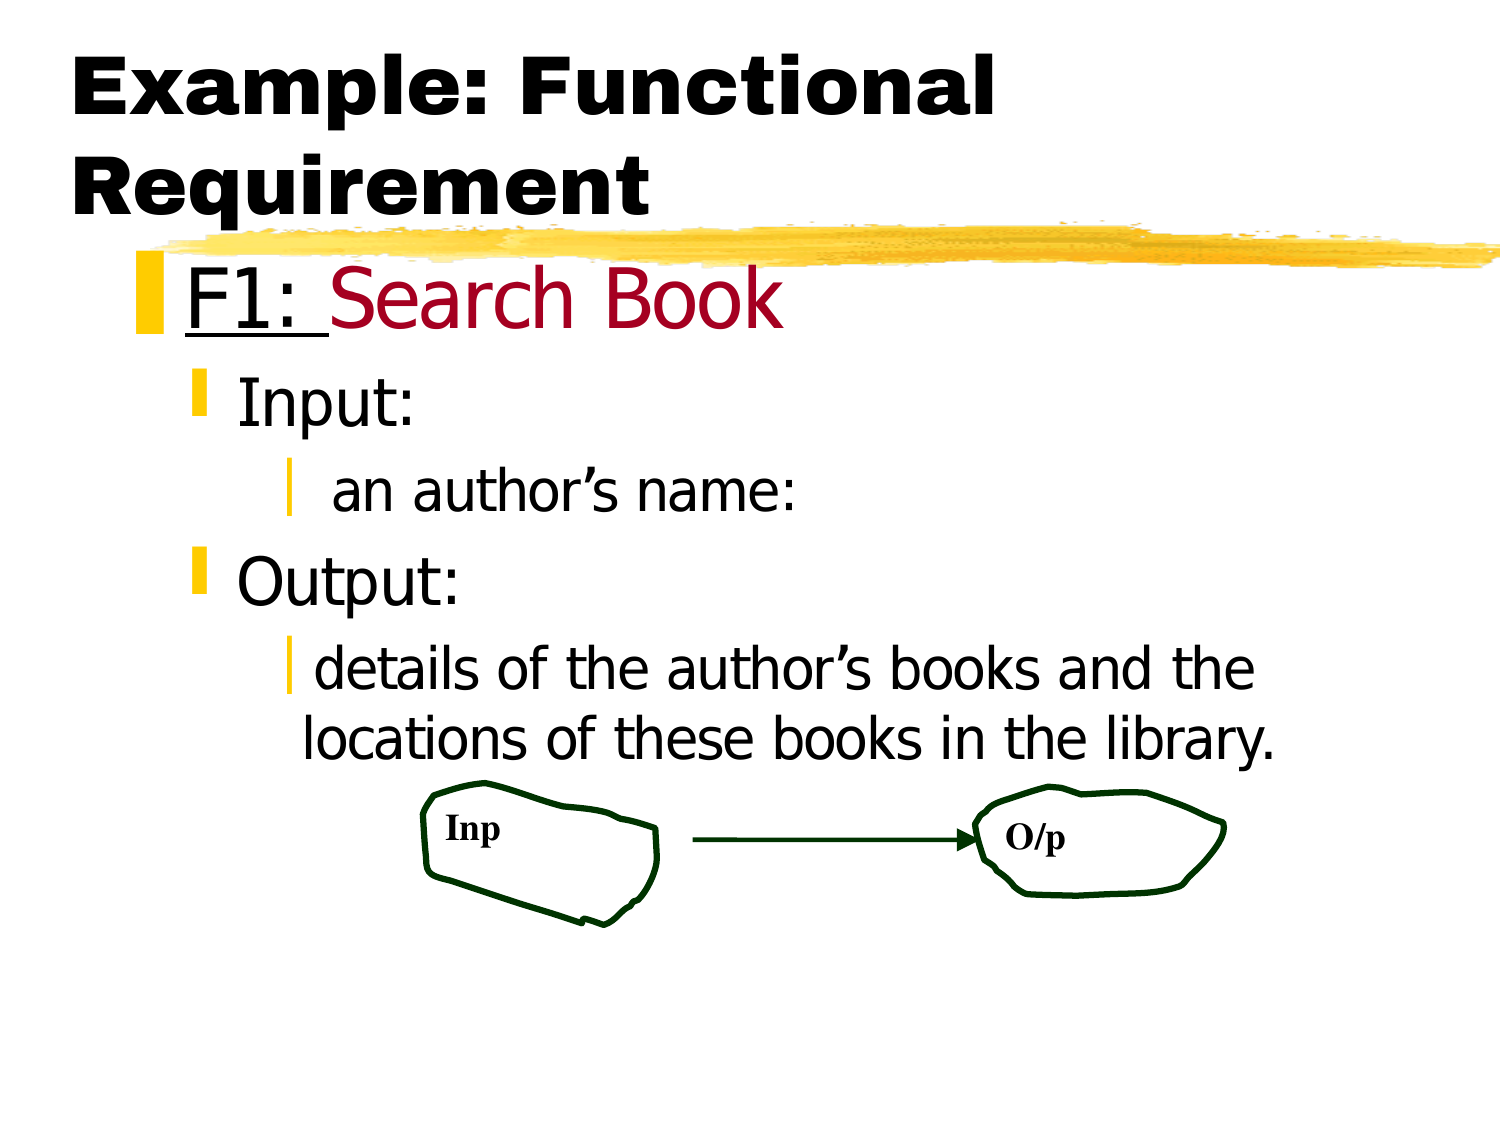

# Example: Functional Requirement
F1: Search Book
Input:
 an author’s name:
Output:
details of the author’s books and the locations of these books in the library.

Inp
O/p

22